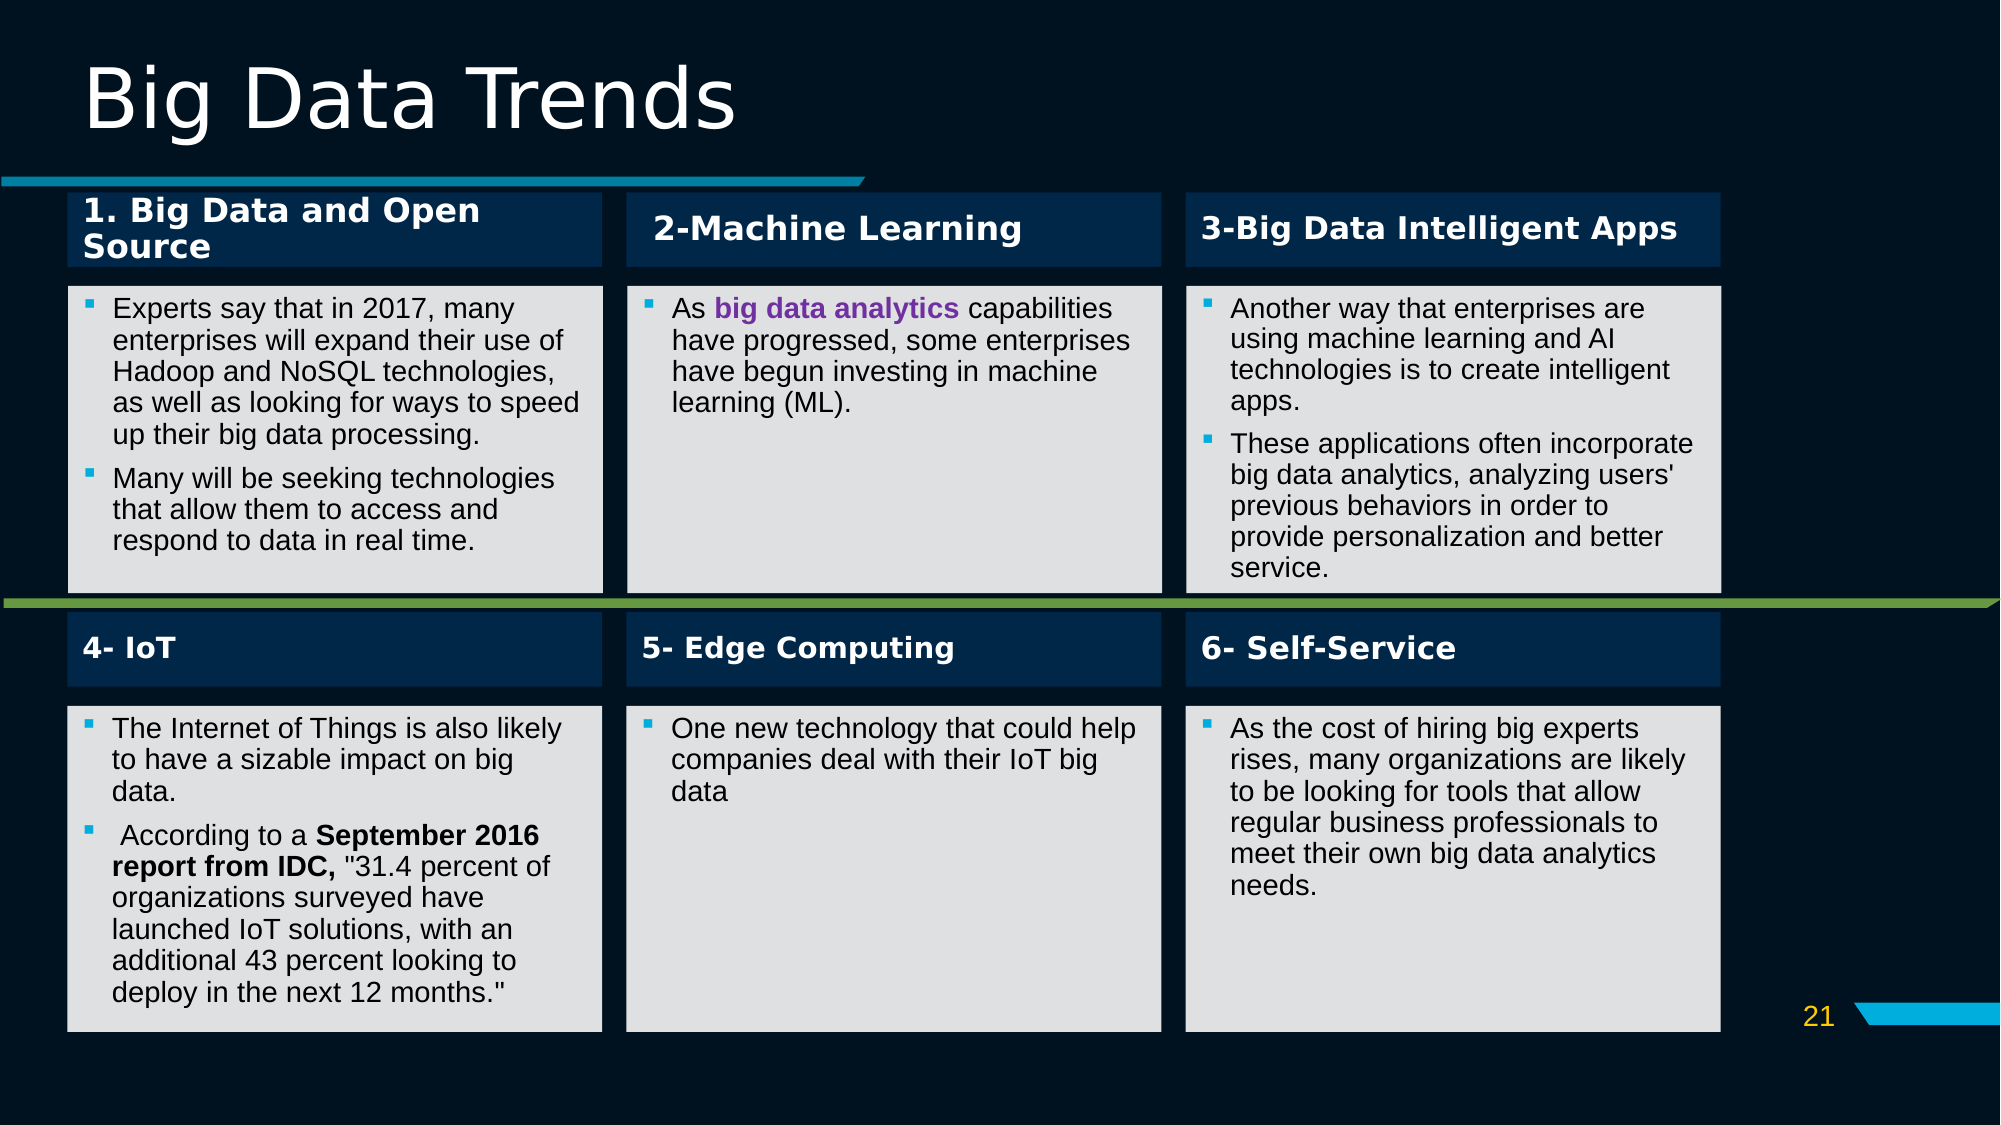

# Big Data Trends
1. Big Data and Open Source
 2-Machine Learning
3-Big Data Intelligent Apps
Experts say that in 2017, many enterprises will expand their use of Hadoop and NoSQL technologies, as well as looking for ways to speed up their big data processing.
Many will be seeking technologies that allow them to access and respond to data in real time.
As big data analytics capabilities have progressed, some enterprises have begun investing in machine learning (ML).
Another way that enterprises are using machine learning and AI technologies is to create intelligent apps.
These applications often incorporate big data analytics, analyzing users' previous behaviors in order to provide personalization and better service.
4- IoT
5- Edge Computing
6- Self-Service
The Internet of Things is also likely to have a sizable impact on big data.
 According to a September 2016 report from IDC, "31.4 percent of organizations surveyed have launched IoT solutions, with an additional 43 percent looking to deploy in the next 12 months."
One new technology that could help companies deal with their IoT big data
As the cost of hiring big experts rises, many organizations are likely to be looking for tools that allow regular business professionals to meet their own big data analytics needs.
21